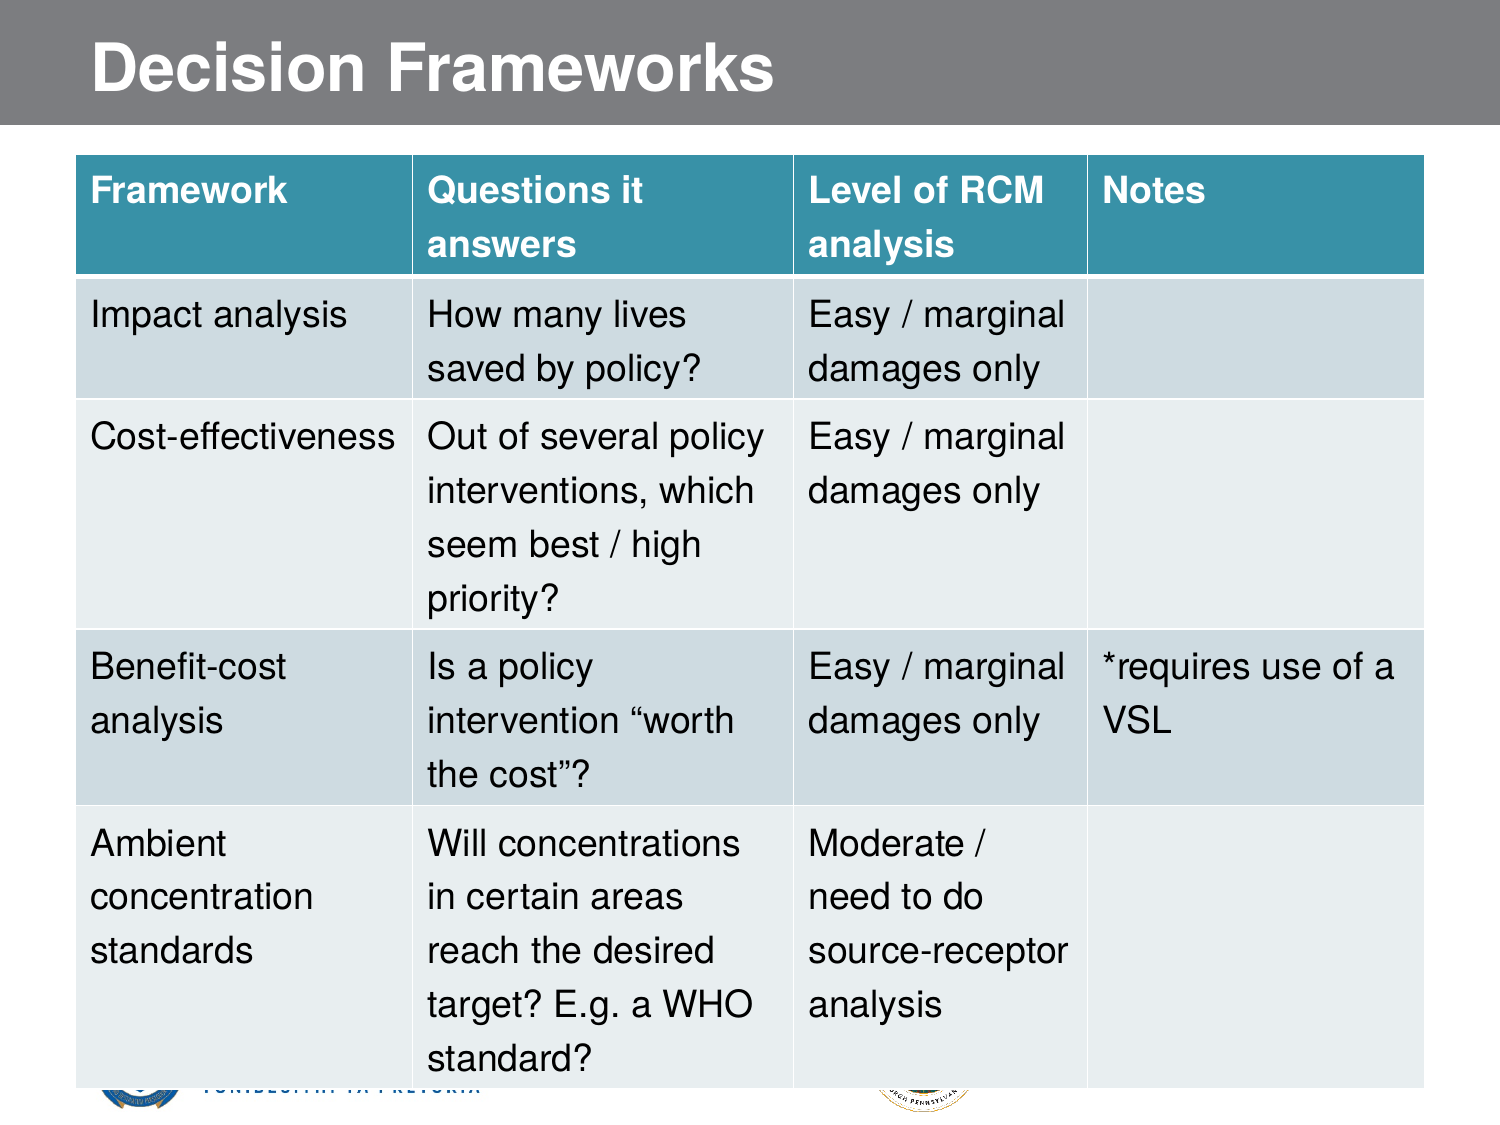

# Decision Frameworks
| Framework | Questions it answers | Level of RCM analysis | Notes |
| --- | --- | --- | --- |
| Impact analysis | How many lives saved by policy? | Easy / marginal damages only |  |
| Cost-effectiveness | Out of several policy interventions, which seem best / high priority? | Easy / marginal damages only |  |
| Benefit-cost analysis | Is a policy intervention “worth the cost”? | Easy / marginal damages only | \*requires use of a VSL |
| Ambient concentration standards | Will concentrations in certain areas reach the desired target? E.g. a WHO standard? | Moderate / need to do source-receptor analysis |  |